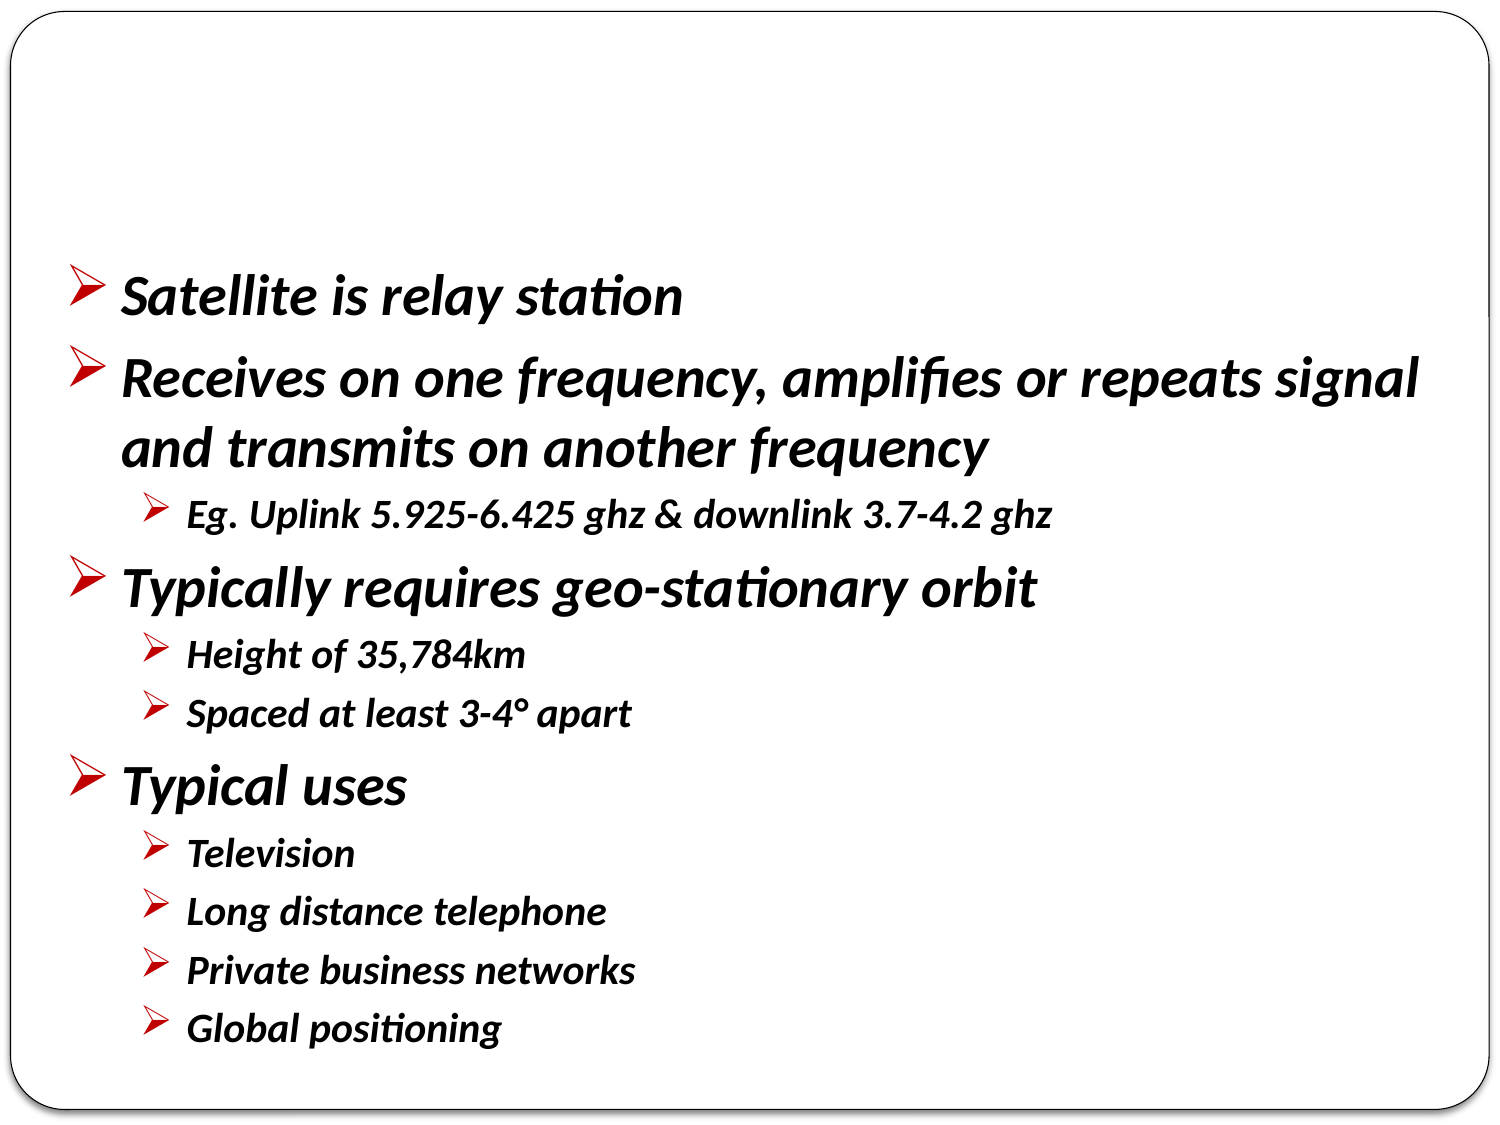

# Satellite Communication
Satellite is relay station
Receives on one frequency, amplifies or repeats signal and transmits on another frequency
Eg. Uplink 5.925-6.425 ghz & downlink 3.7-4.2 ghz
Typically requires geo-stationary orbit
Height of 35,784km
Spaced at least 3-4° apart
Typical uses
Television
Long distance telephone
Private business networks
Global positioning